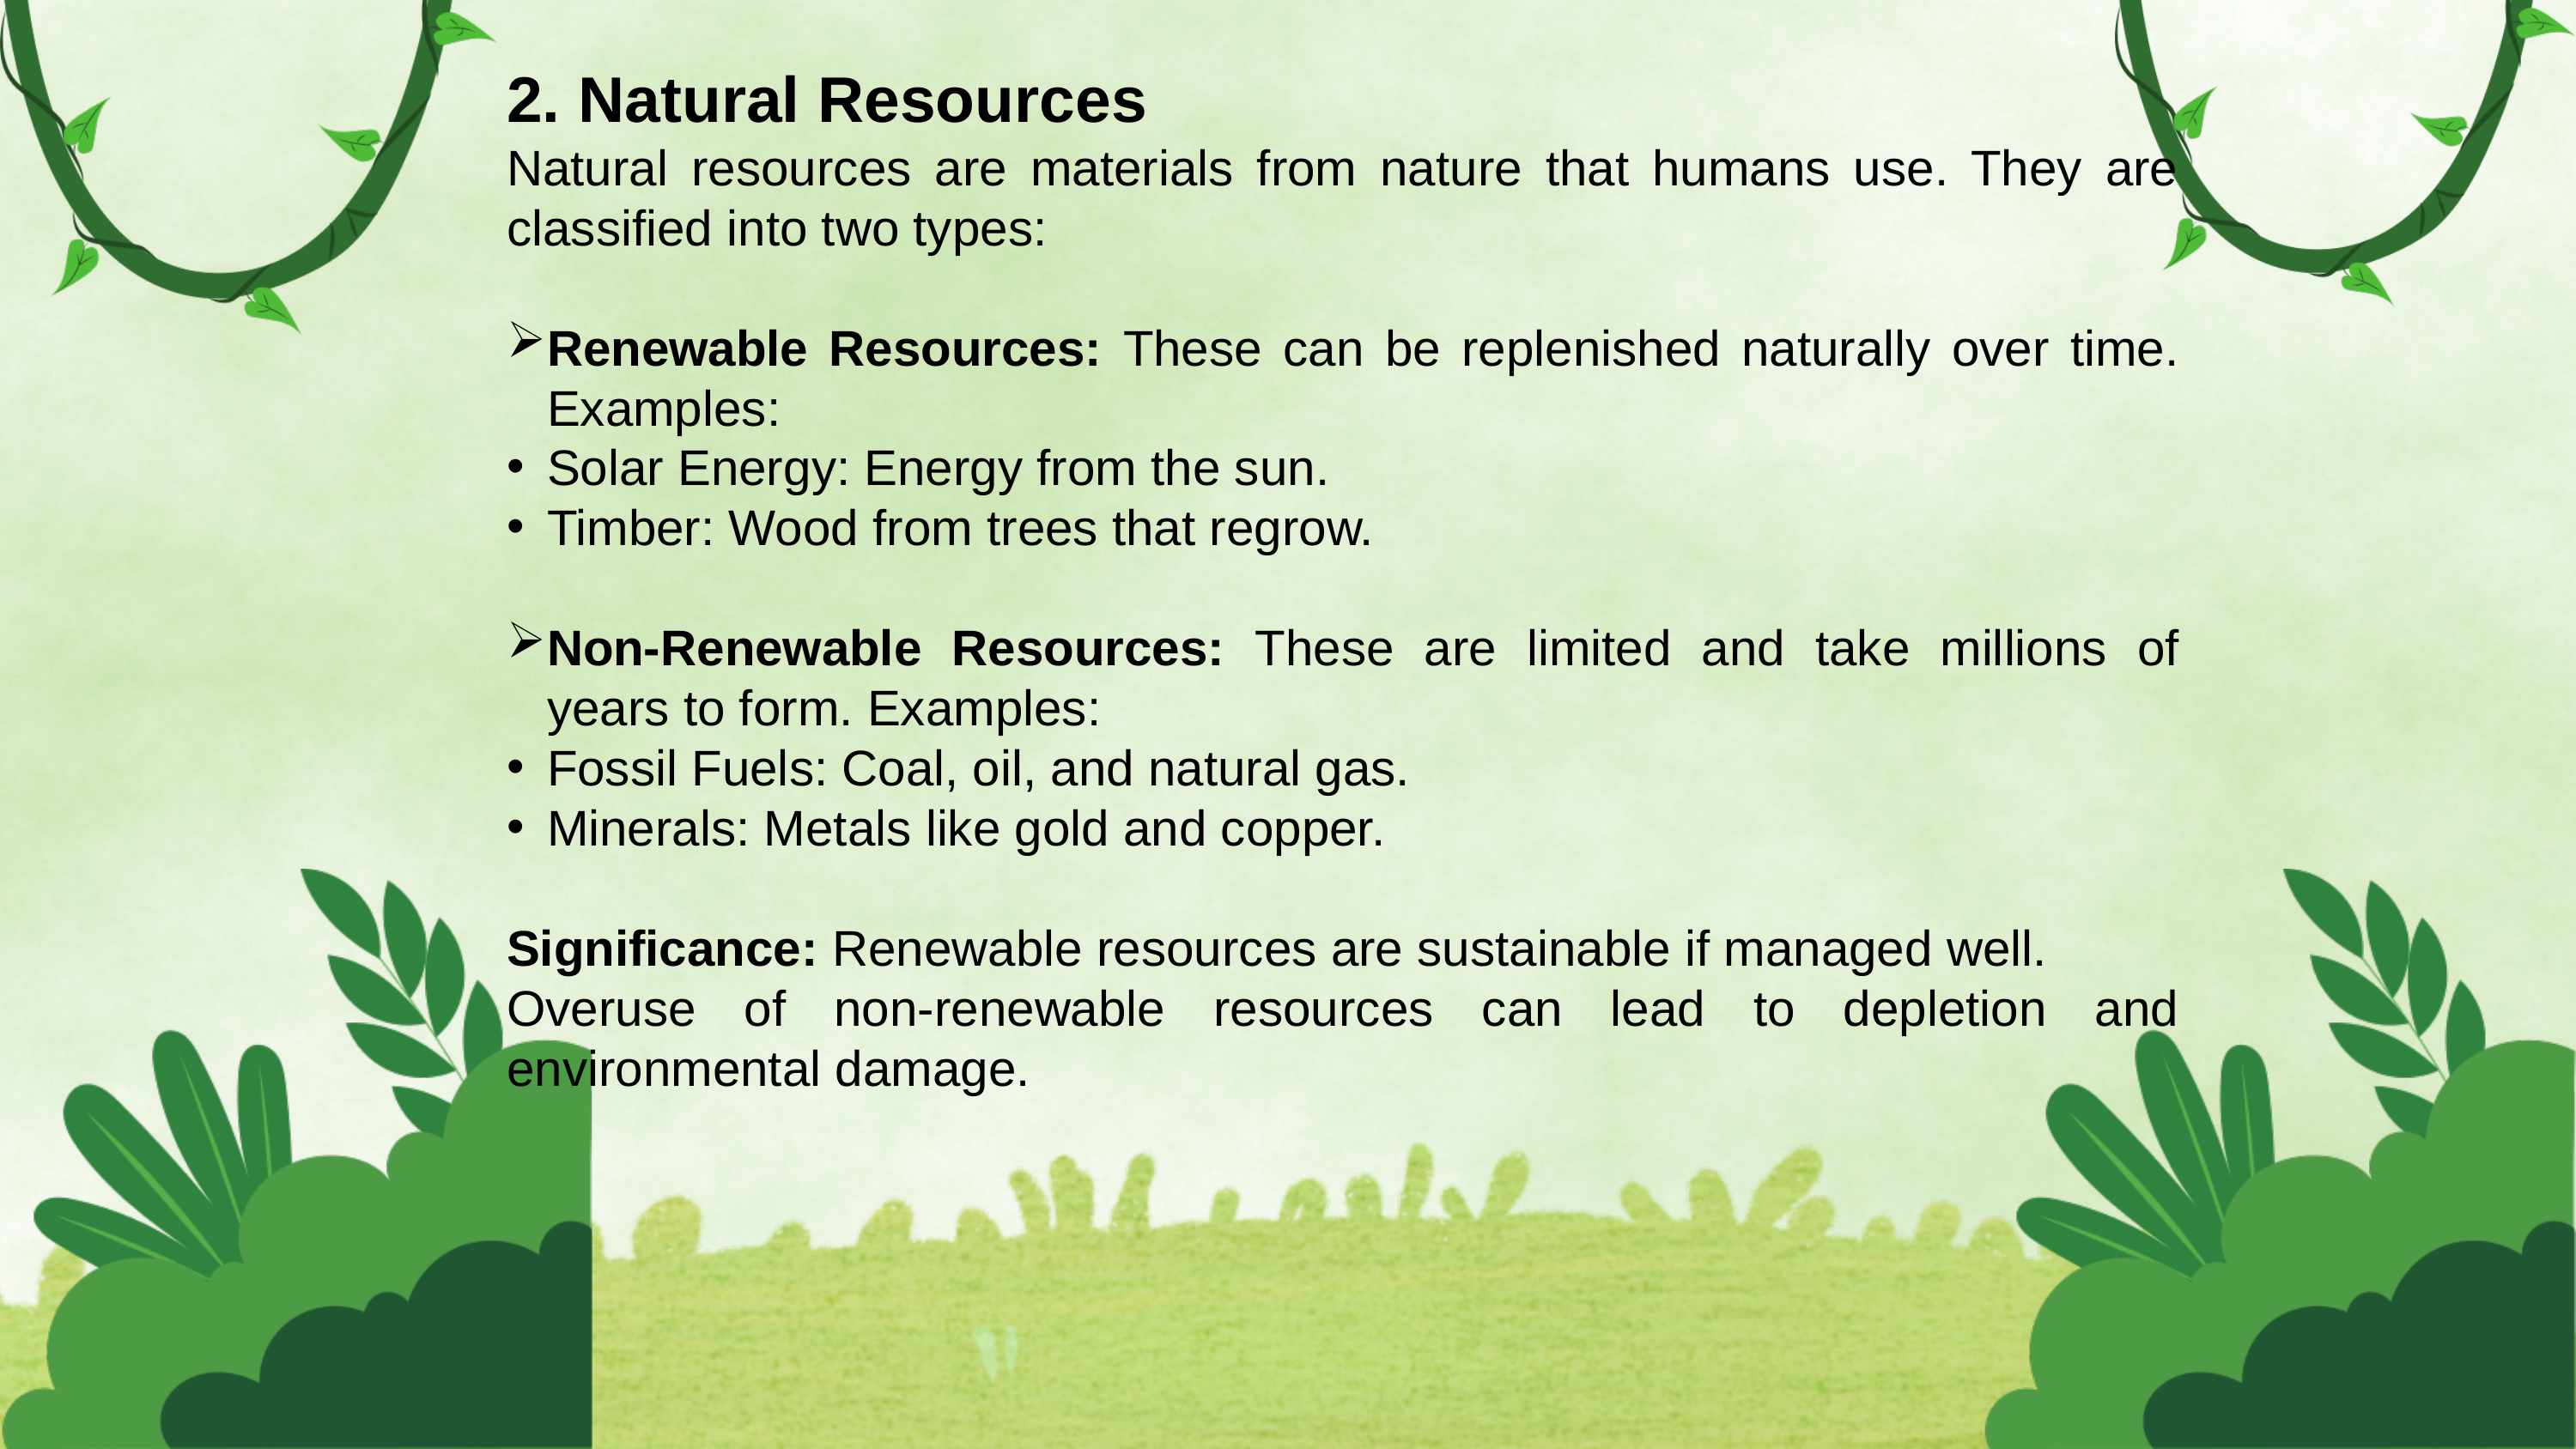

2. Natural Resources
Natural resources are materials from nature that humans use. They are classified into two types:

Renewable Resources: These can be replenished naturally over time. Examples:
Solar Energy: Energy from the sun.
Timber: Wood from trees that regrow.

Non-Renewable Resources: These are limited and take millions of years to form. Examples:
Fossil Fuels: Coal, oil, and natural gas.
Minerals: Metals like gold and copper.

Significance: Renewable resources are sustainable if managed well.
Overuse of non-renewable resources can lead to depletion and environmental damage.